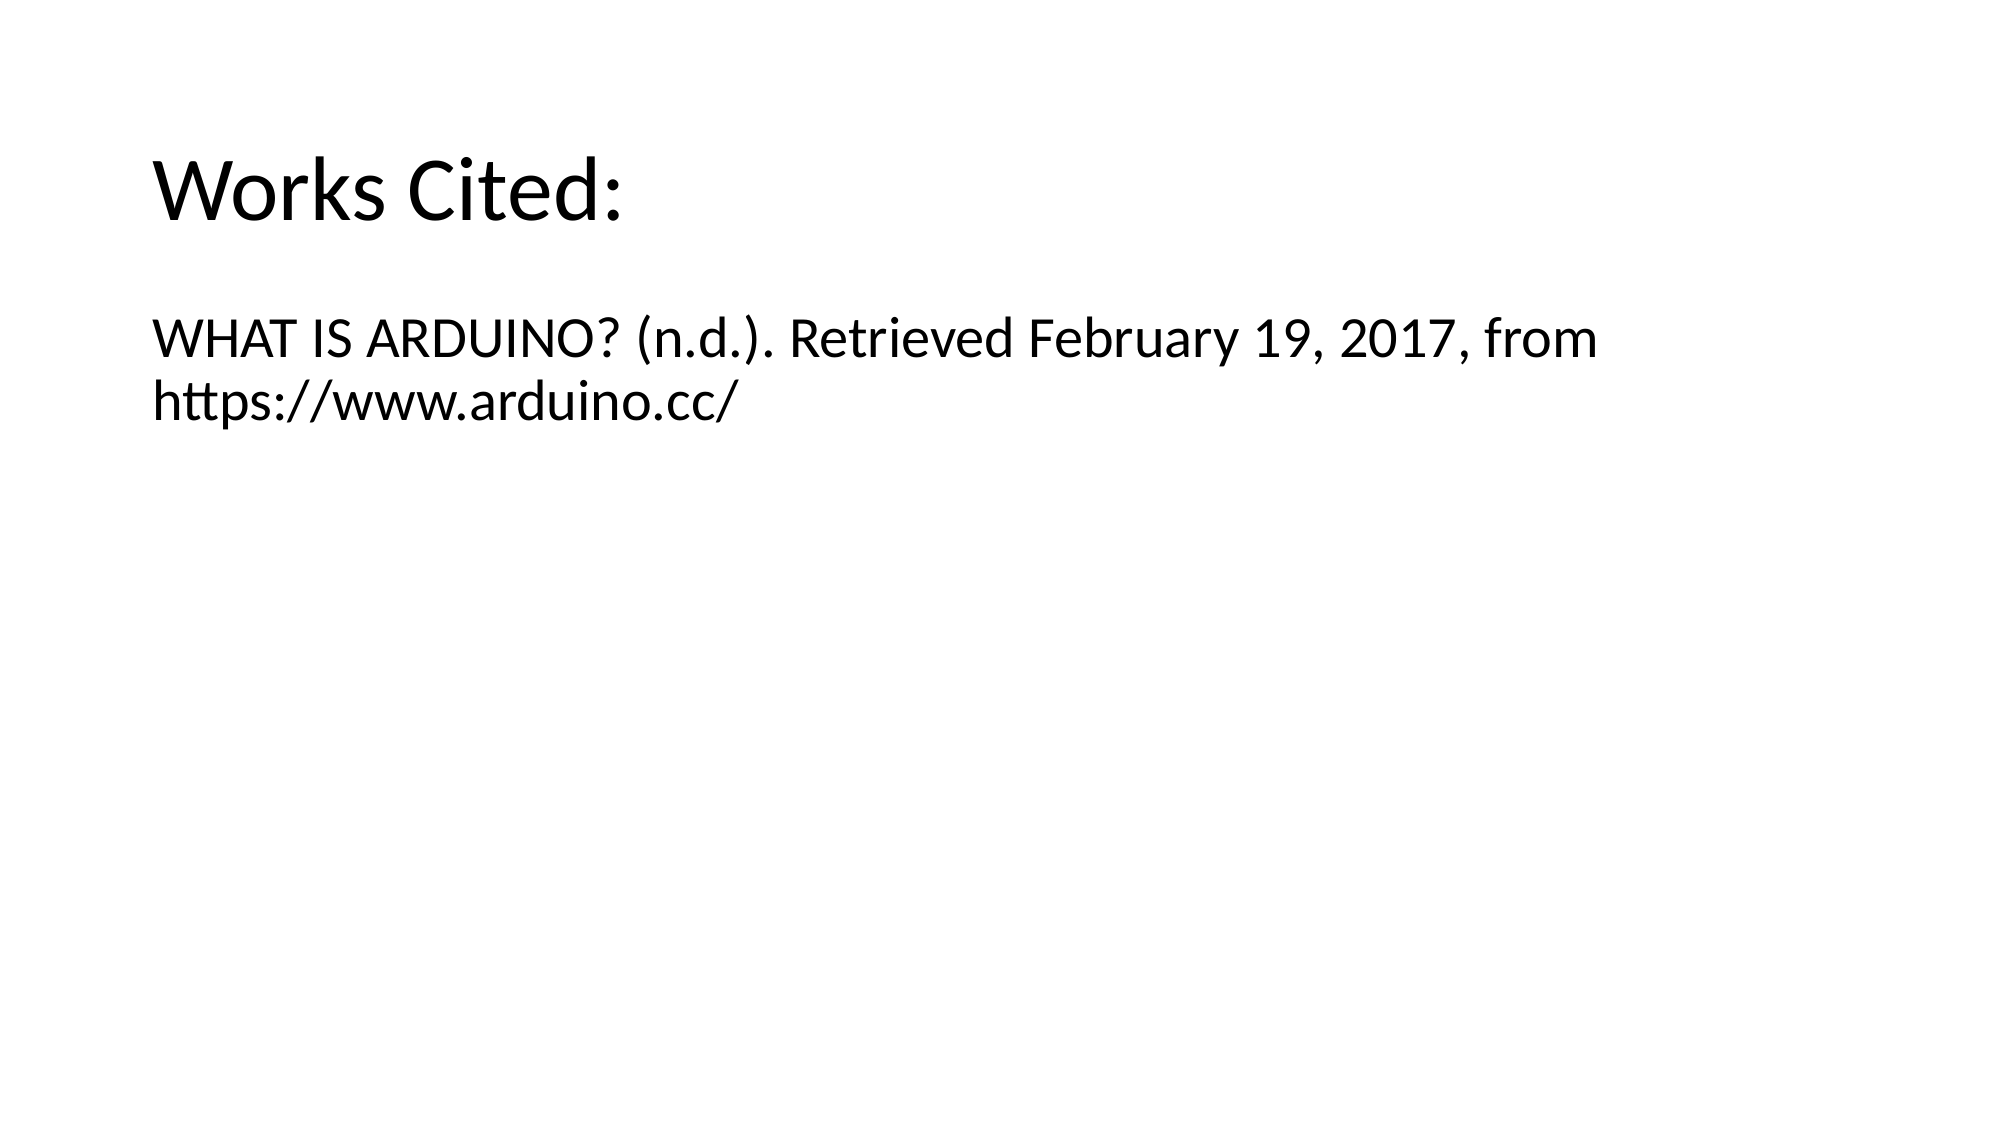

# Works Cited:
WHAT IS ARDUINO? (n.d.). Retrieved February 19, 2017, from 	https://www.arduino.cc/